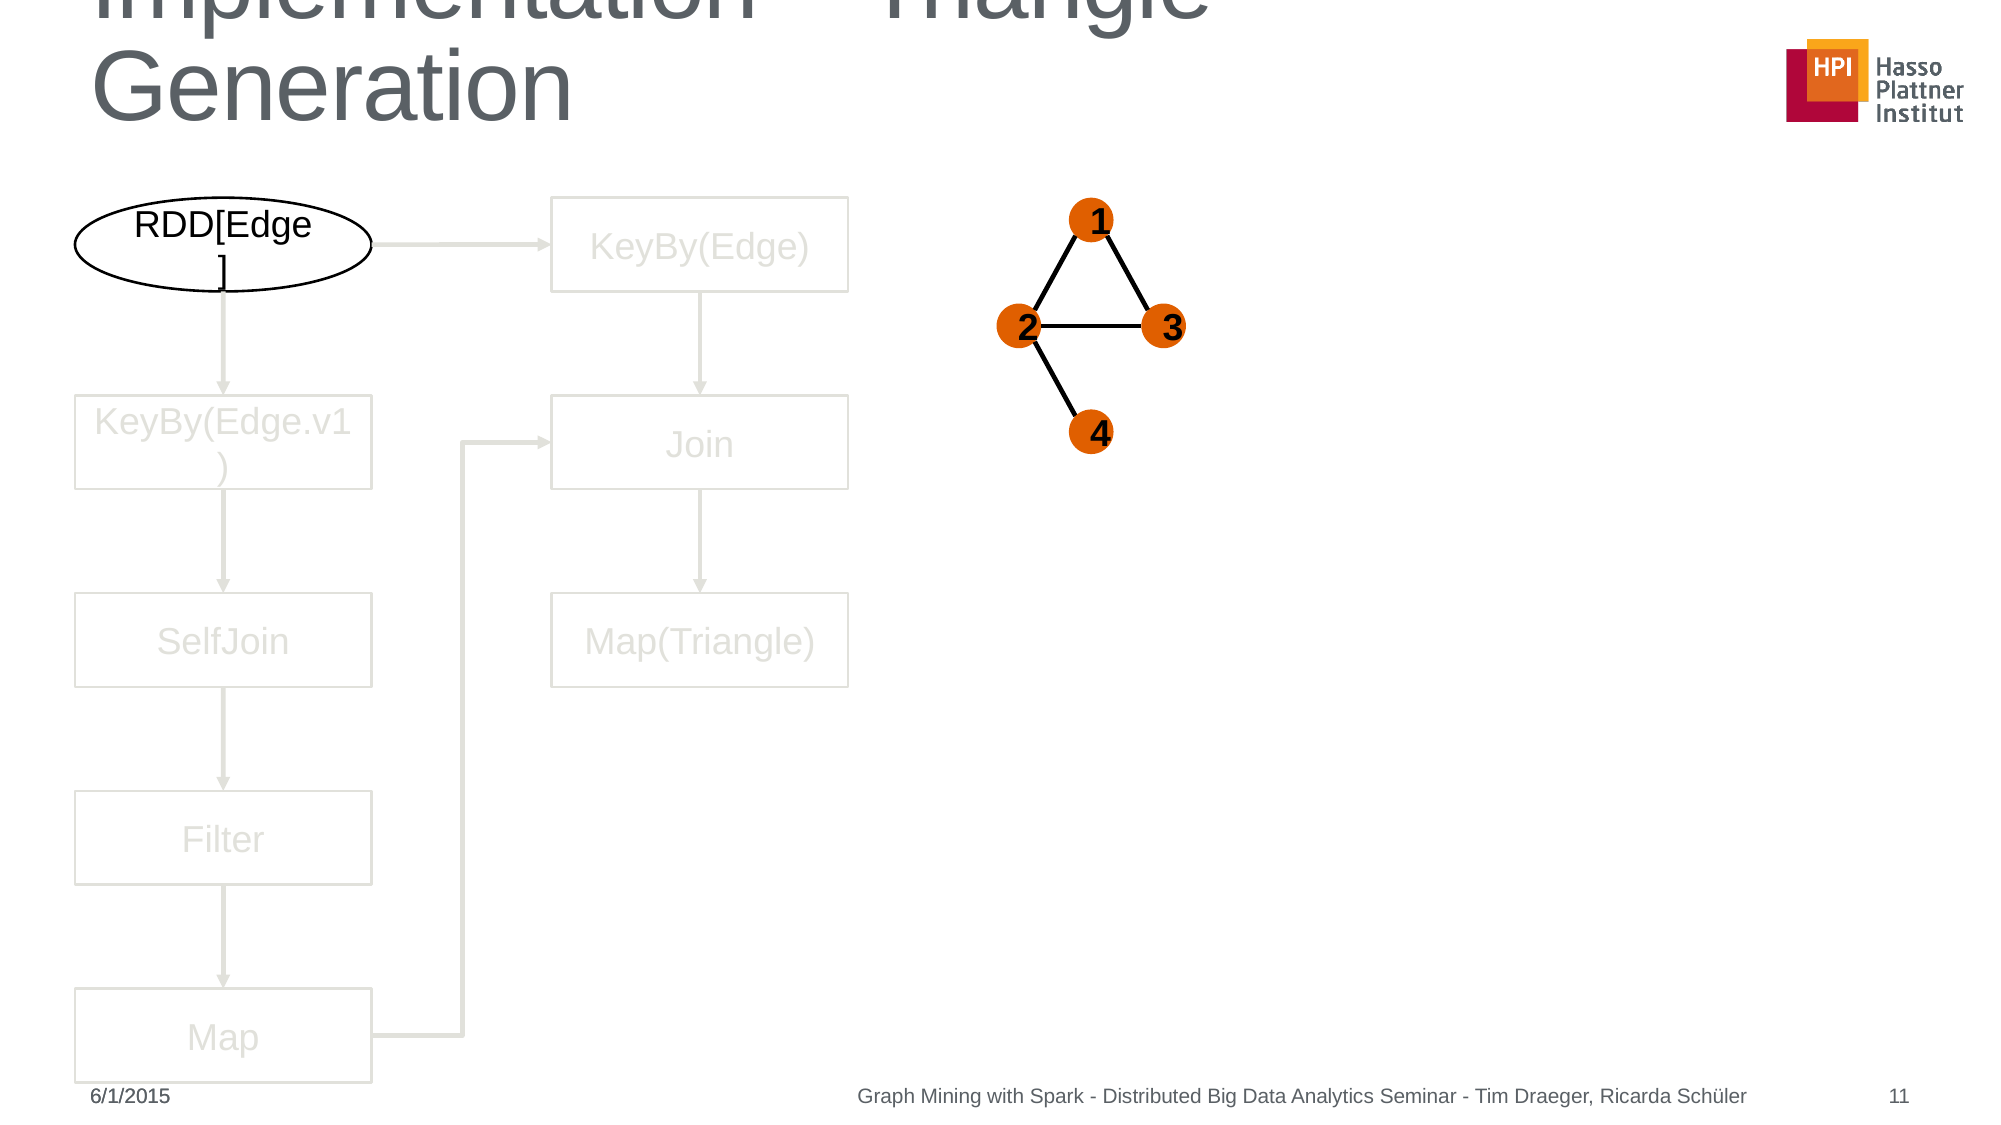

# Implementation – Triangle Generation
RDD[Edge]
KeyBy(Edge)
1
2
3
KeyBy(Edge.v1)
Join
4
SelfJoin
Map(Triangle)
Filter
Map
6/1/2015
6/1/2015
Graph Mining with Spark - Distributed Big Data Analytics Seminar - Tim Draeger, Ricarda Schüler
11